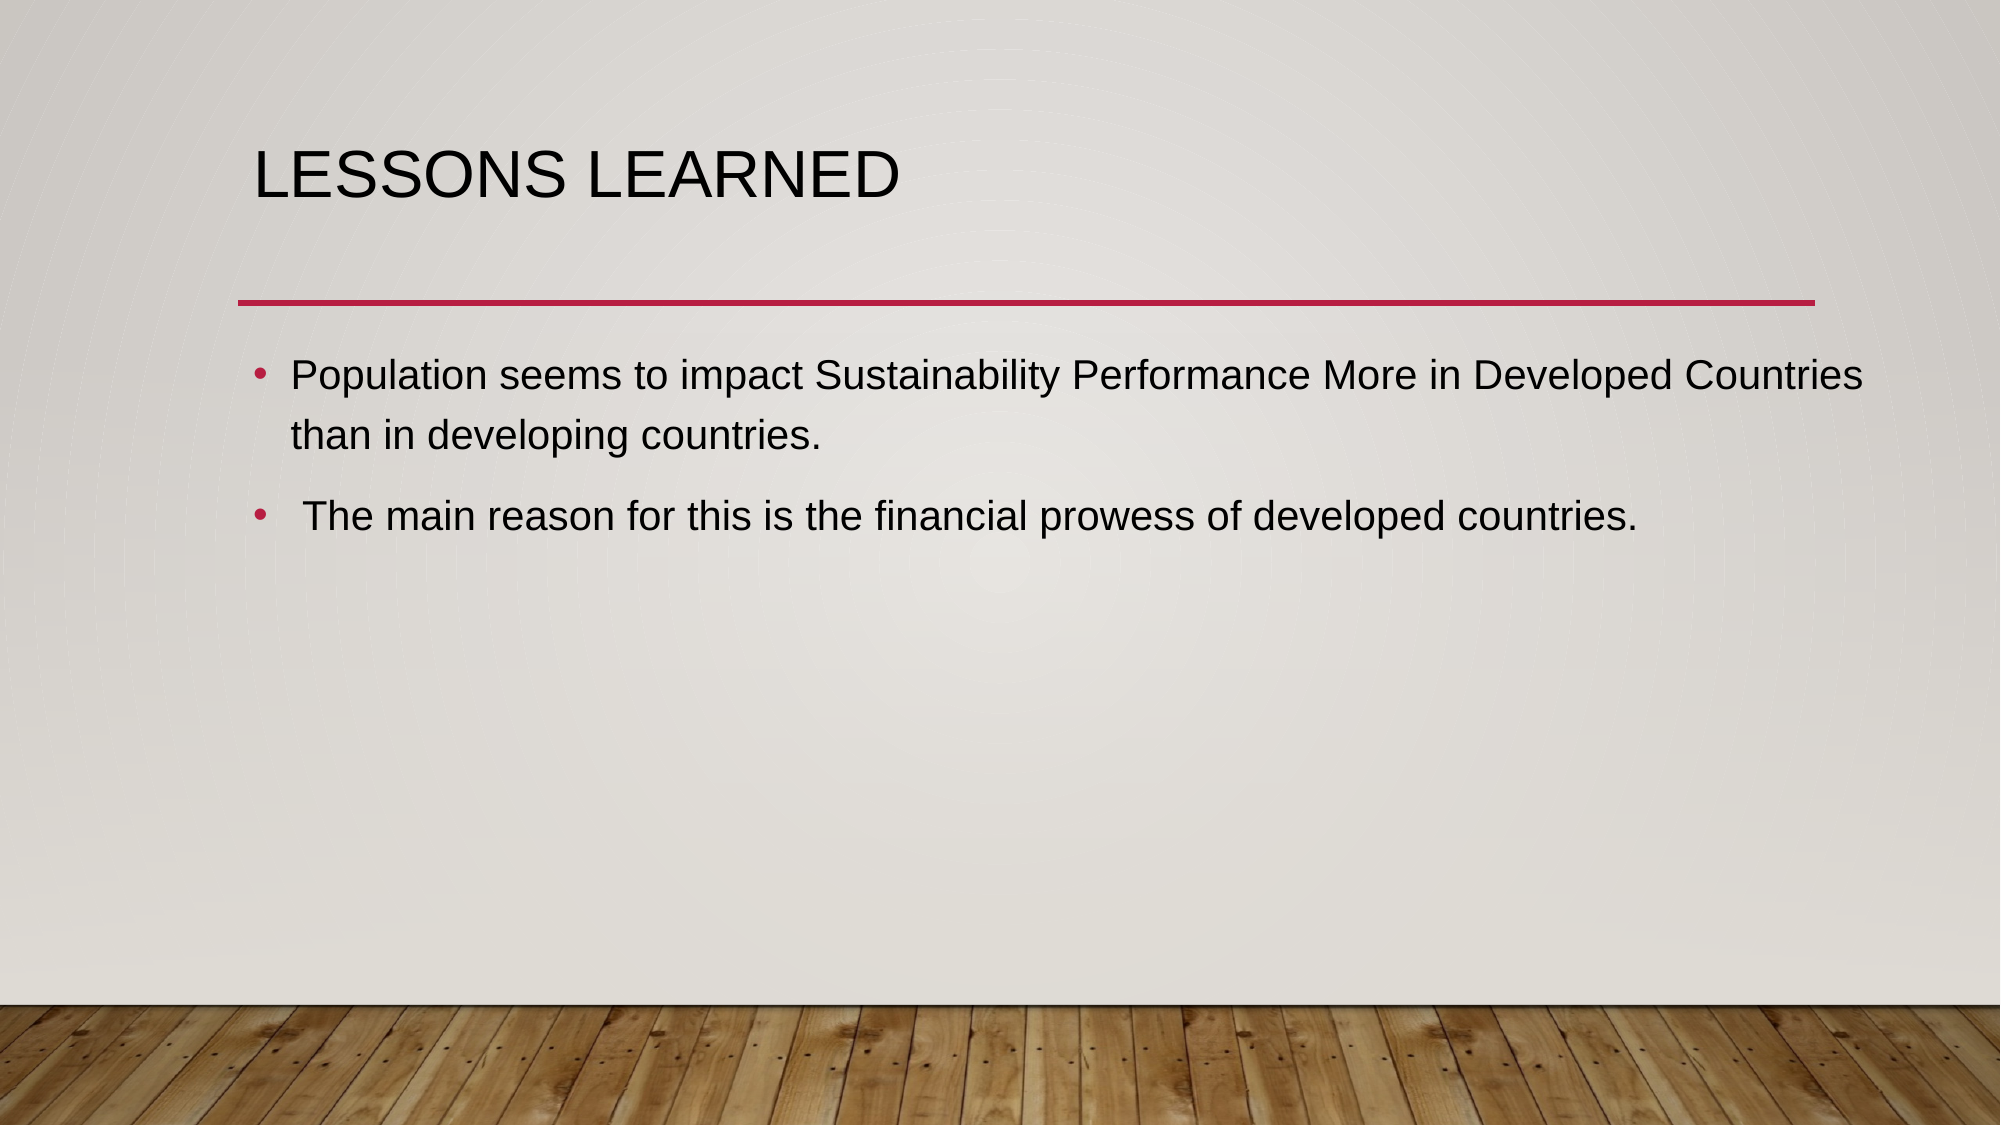

# Lessons Learned
Population seems to impact Sustainability Performance More in Developed Countries than in developing countries.
 The main reason for this is the financial prowess of developed countries.